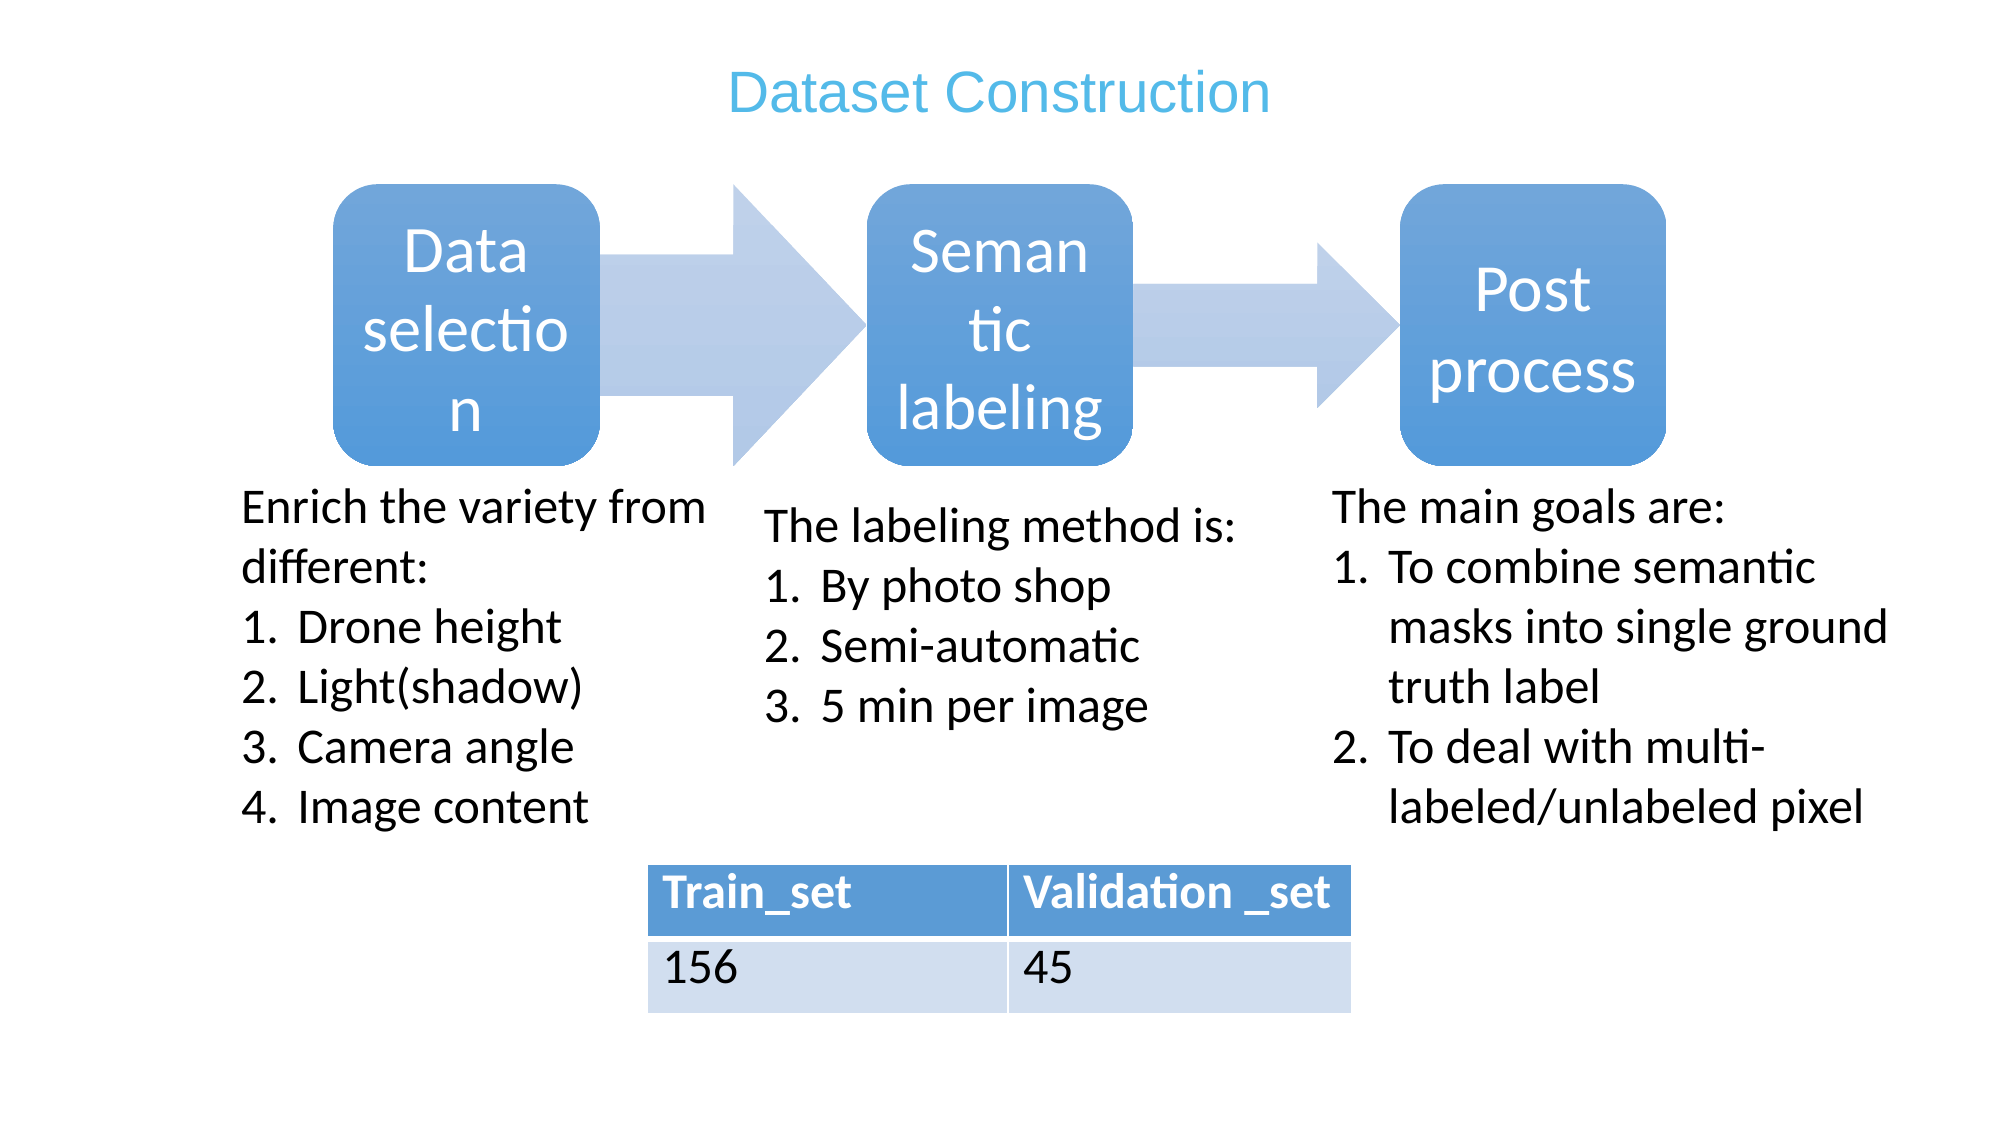

Dataset Construction
Data selection
Semantic labeling
Post process
Enrich the variety from different:
Drone height
Light(shadow)
Camera angle
Image content
The main goals are:
To combine semantic masks into single ground truth label
To deal with multi-labeled/unlabeled pixel
The labeling method is:
By photo shop
Semi-automatic
5 min per image

| Train\_set | Validation \_set |
| --- | --- |
| 156 | 45 |